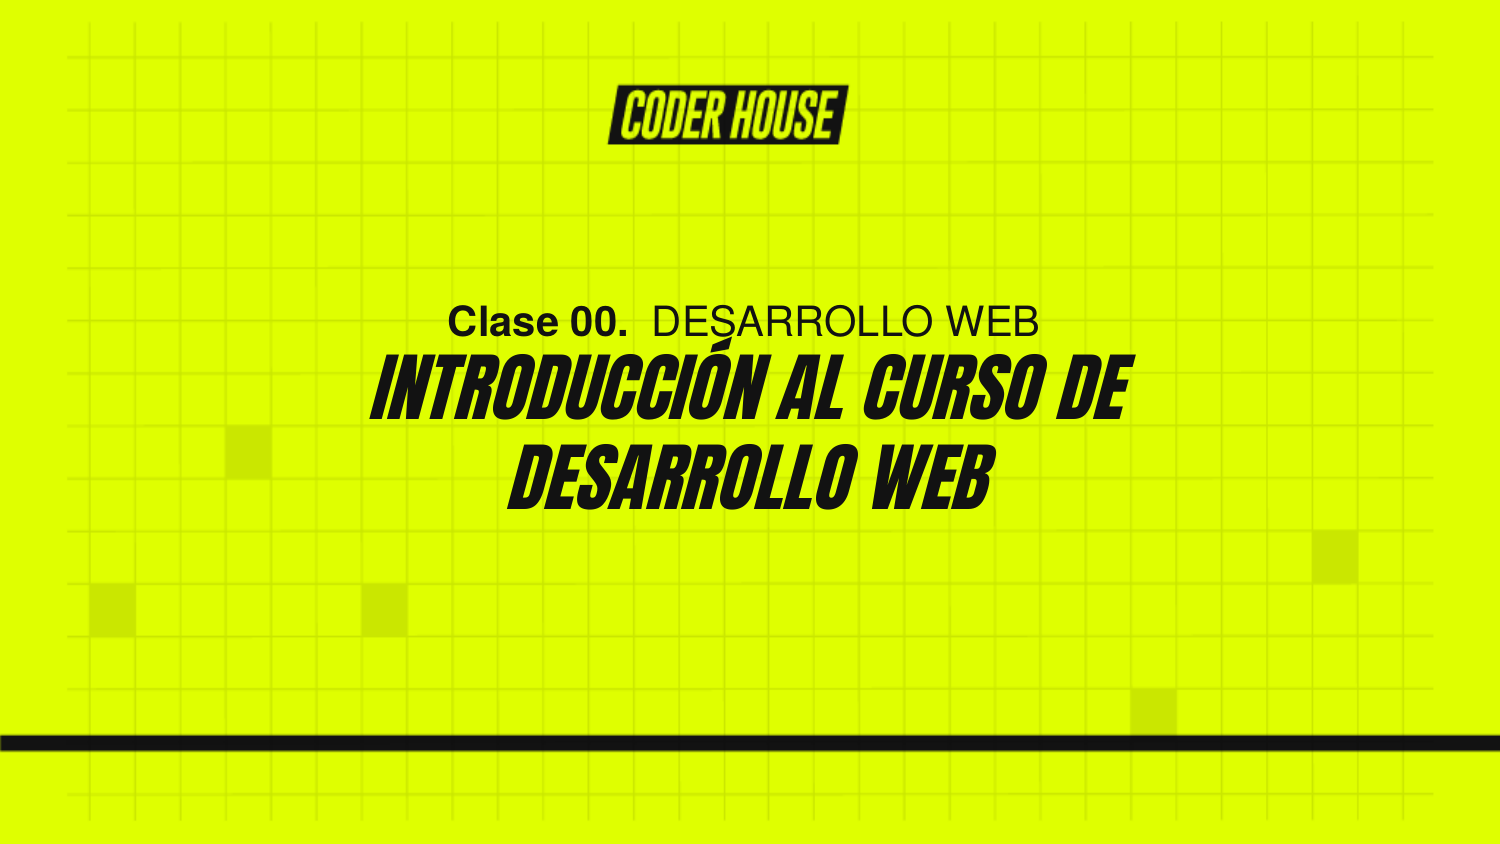

Clase 00.  DESARROLLO WEB
INTRODUCCIÓN AL CURSO DE DESARROLLO WEB